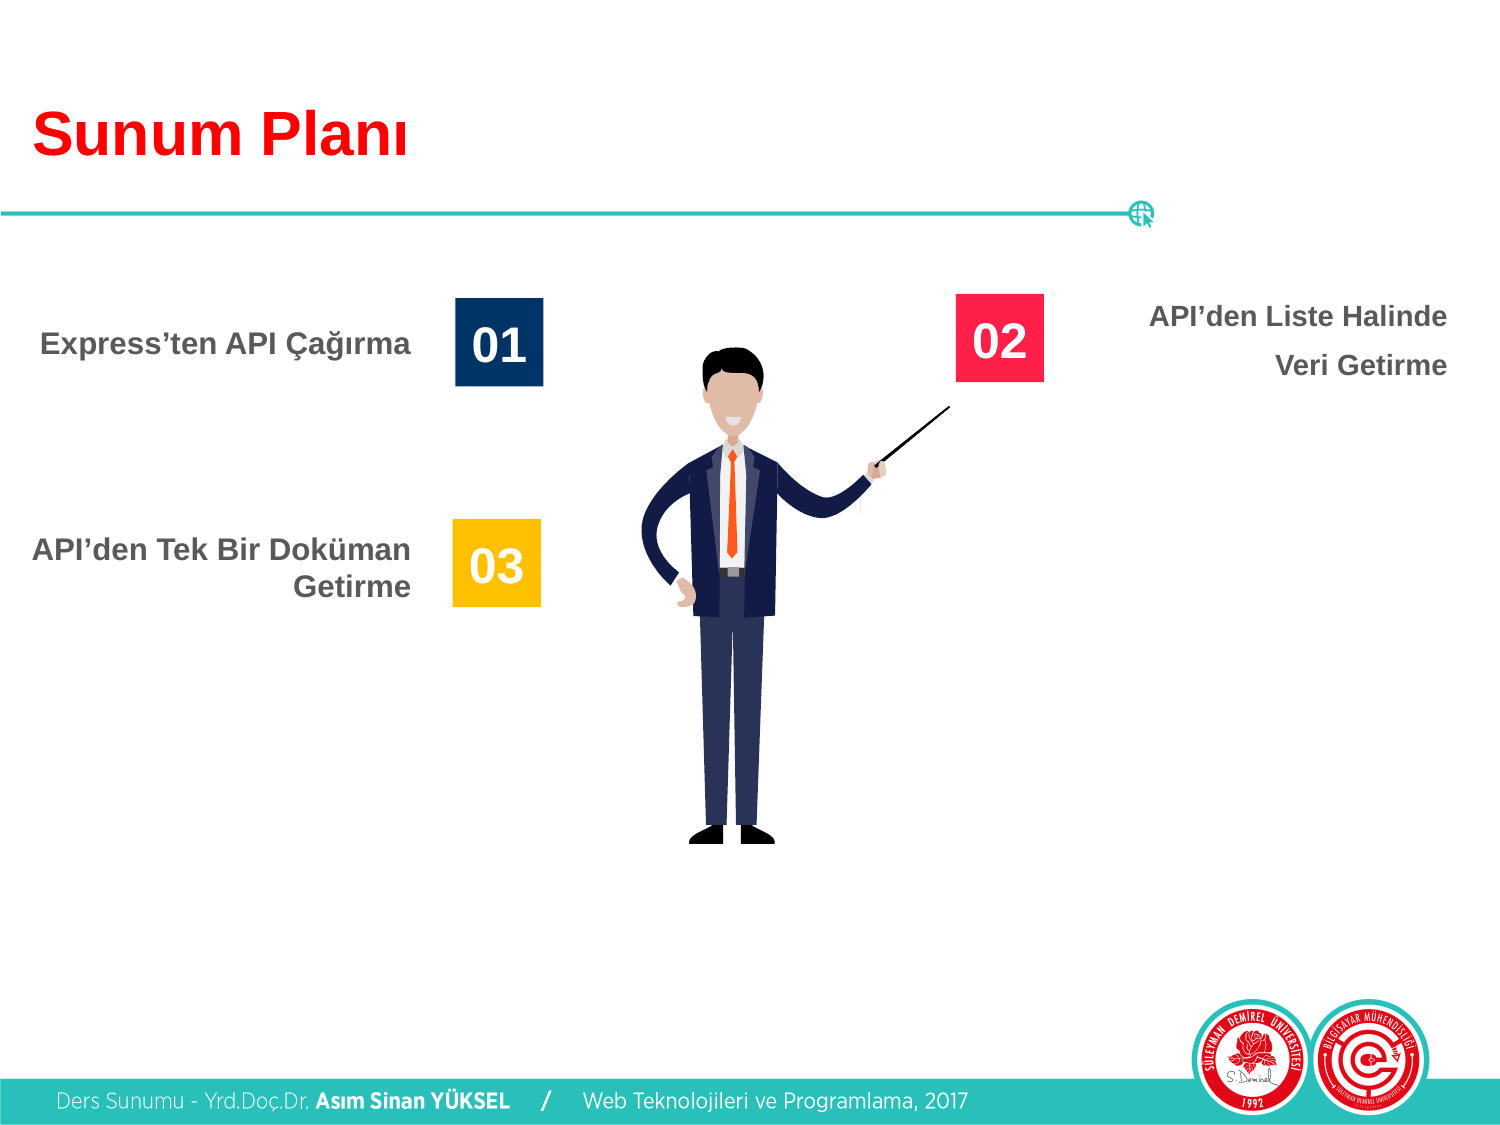

Sunum Planı
API’den Liste Halinde
Veri Getirme
02
01
Express’ten API Çağırma
API’den Tek Bir Doküman Getirme

03